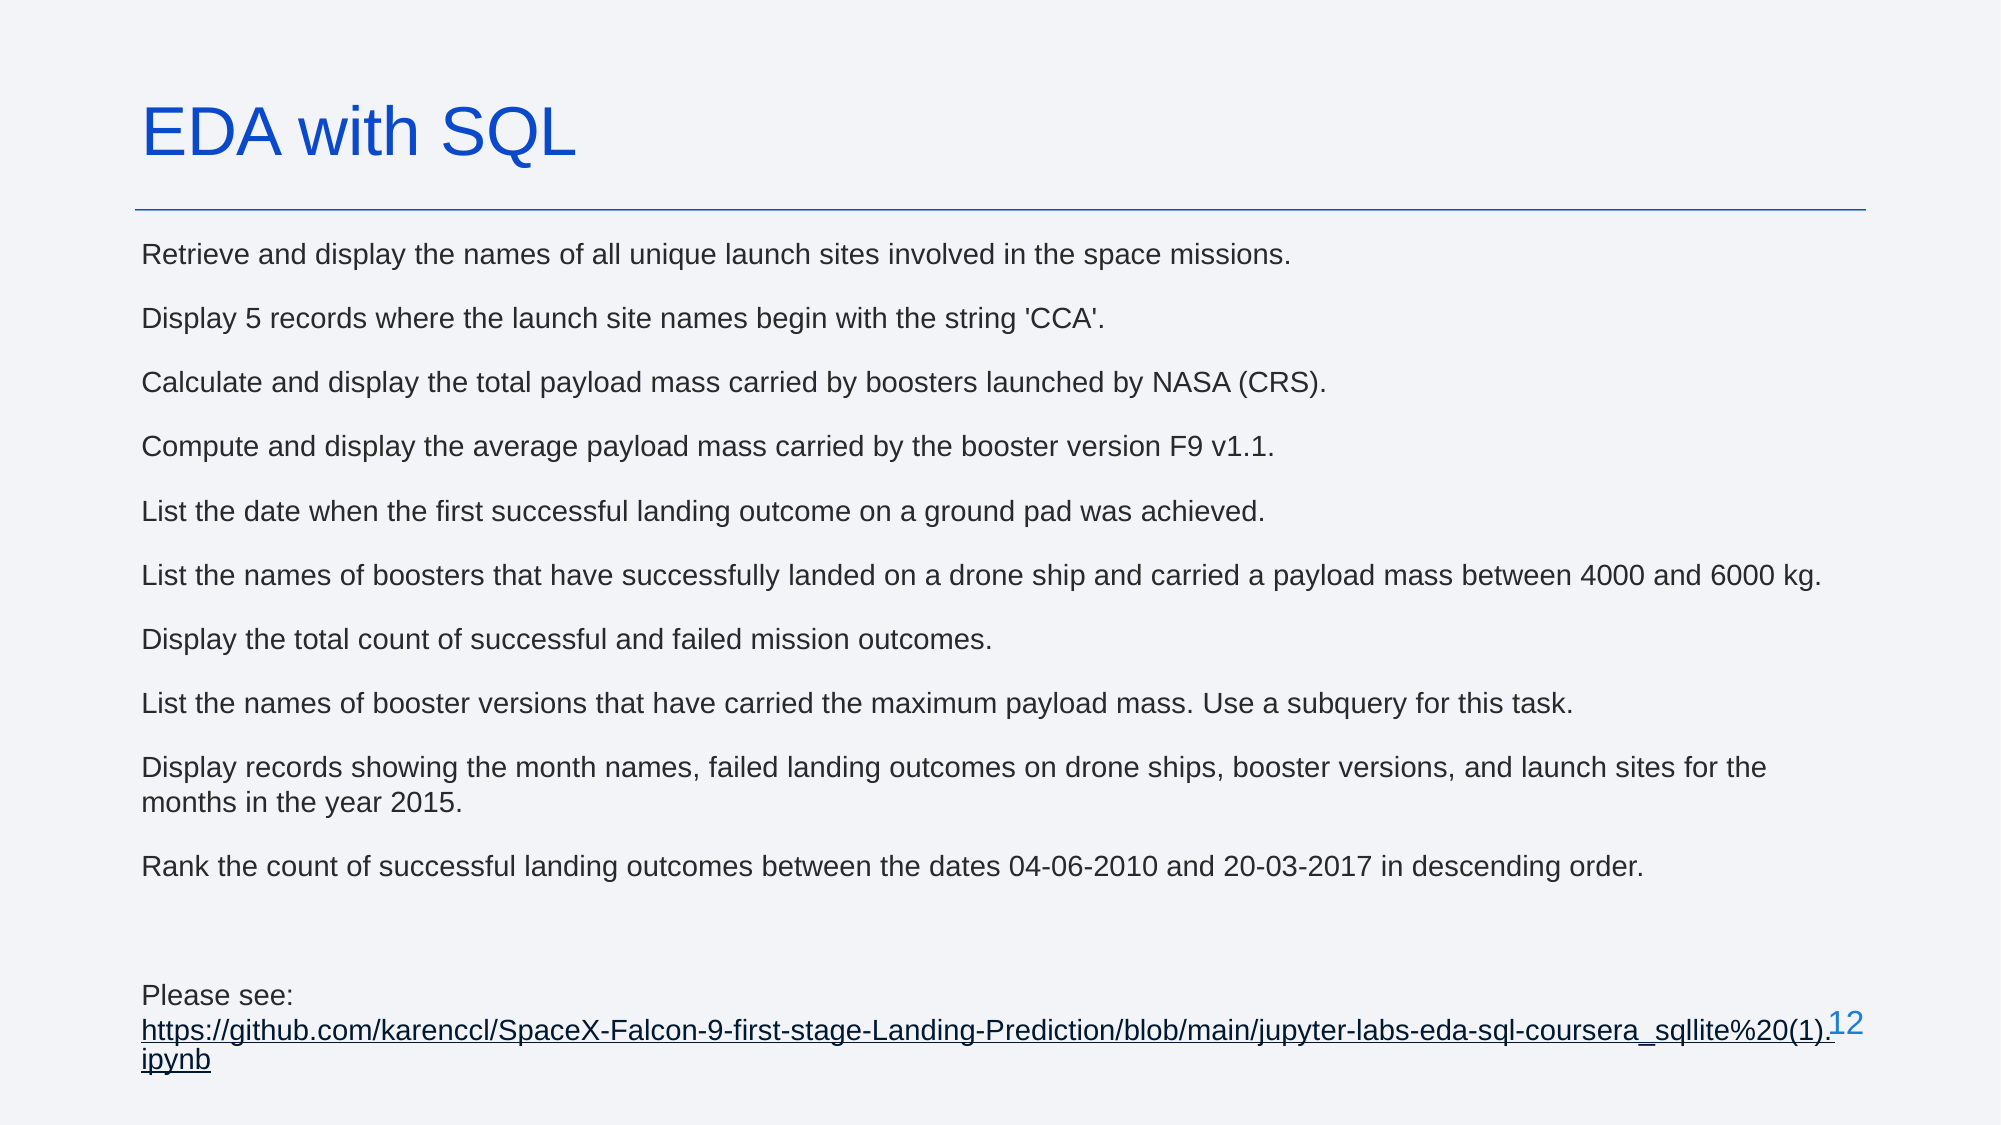

EDA with SQL
Retrieve and display the names of all unique launch sites involved in the space missions.
Display 5 records where the launch site names begin with the string 'CCA'.
Calculate and display the total payload mass carried by boosters launched by NASA (CRS).
Compute and display the average payload mass carried by the booster version F9 v1.1.
List the date when the first successful landing outcome on a ground pad was achieved.
List the names of boosters that have successfully landed on a drone ship and carried a payload mass between 4000 and 6000 kg.
Display the total count of successful and failed mission outcomes.
List the names of booster versions that have carried the maximum payload mass. Use a subquery for this task.
Display records showing the month names, failed landing outcomes on drone ships, booster versions, and launch sites for the months in the year 2015.
Rank the count of successful landing outcomes between the dates 04-06-2010 and 20-03-2017 in descending order.

Please see: https://github.com/karenccl/SpaceX-Falcon-9-first-stage-Landing-Prediction/blob/main/jupyter-labs-eda-sql-coursera_sqllite%20(1).ipynb

12